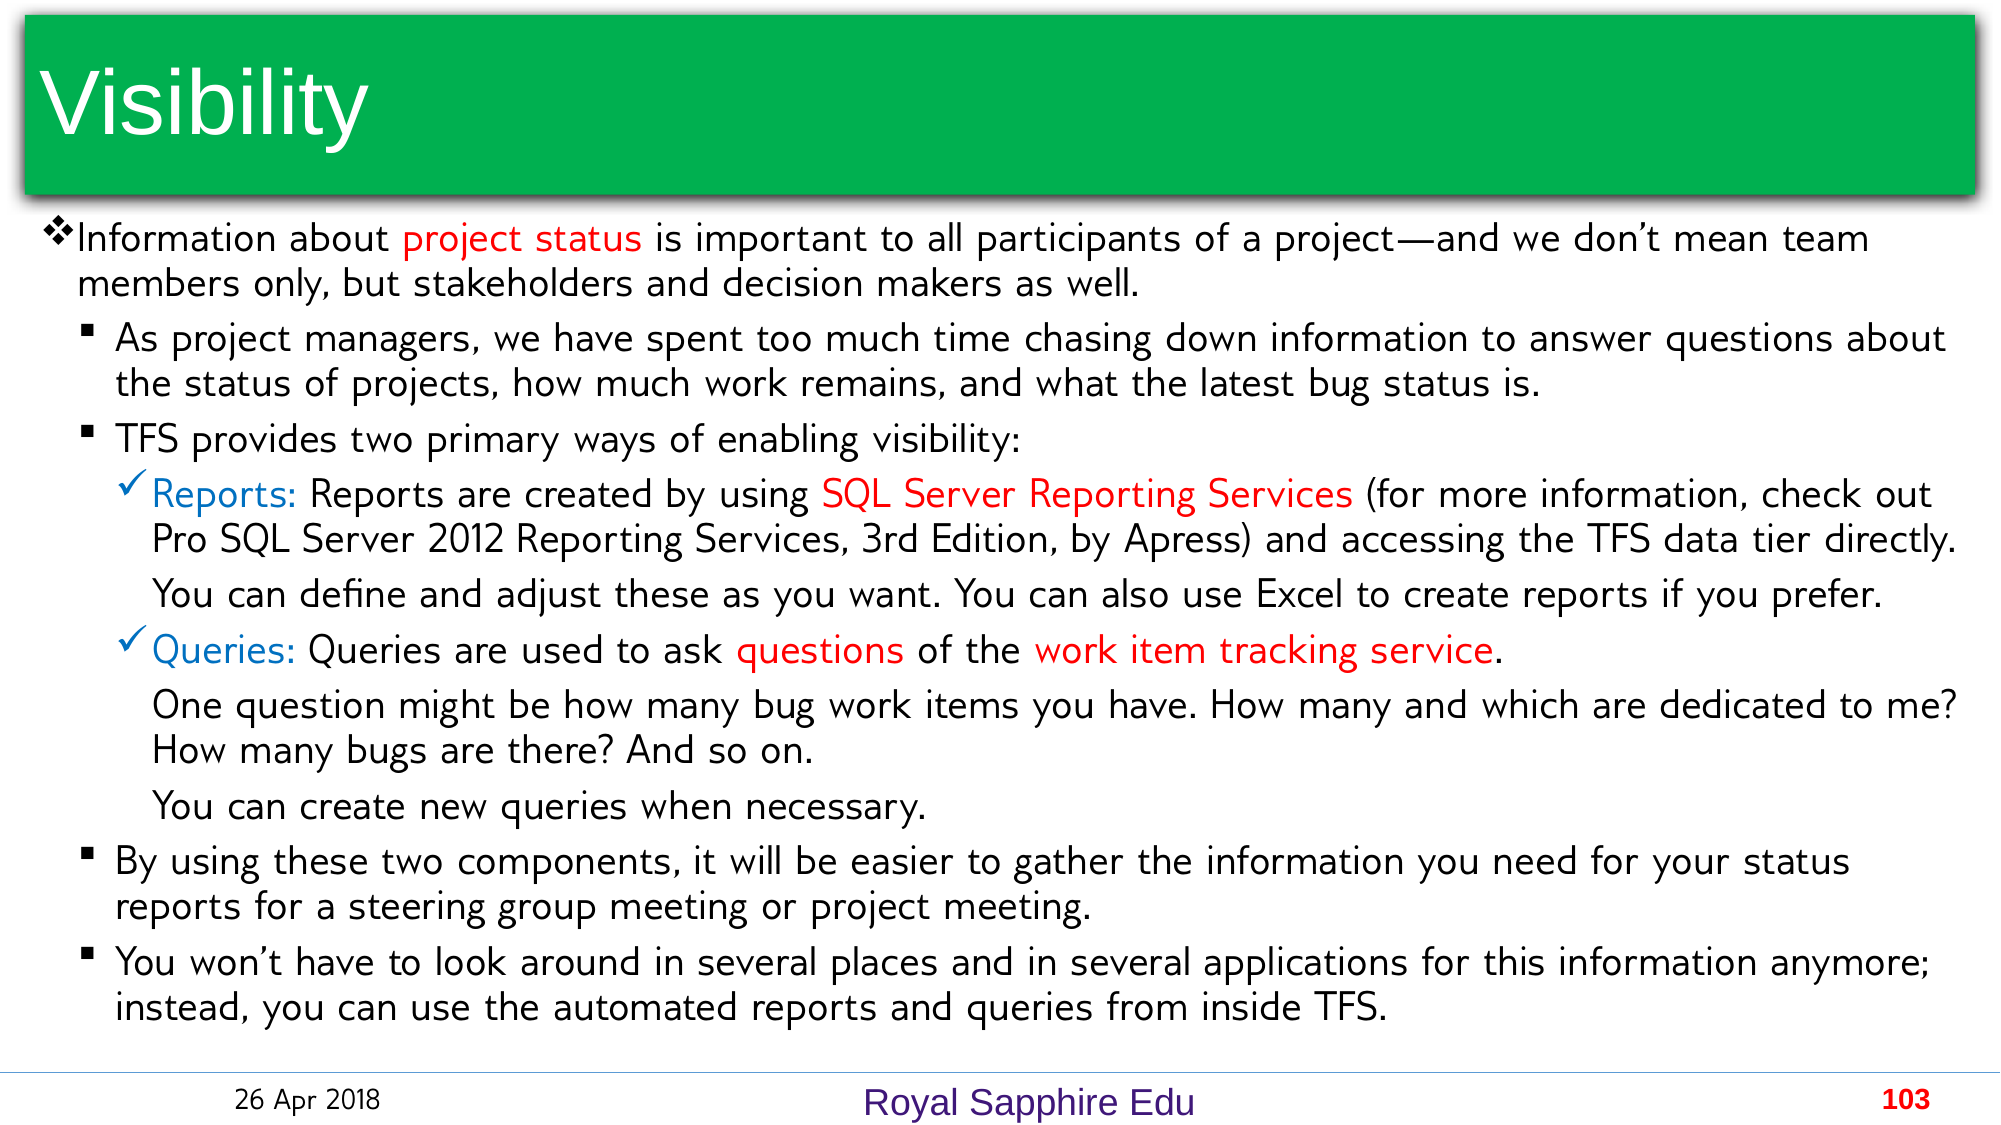

# Visibility
Information about project status is important to all participants of a project—and we don’t mean team members only, but stakeholders and decision makers as well.
As project managers, we have spent too much time chasing down information to answer questions about the status of projects, how much work remains, and what the latest bug status is.
TFS provides two primary ways of enabling visibility:
Reports: Reports are created by using SQL Server Reporting Services (for more information, check out Pro SQL Server 2012 Reporting Services, 3rd Edition, by Apress) and accessing the TFS data tier directly.
You can define and adjust these as you want. You can also use Excel to create reports if you prefer.
Queries: Queries are used to ask questions of the work item tracking service.
One question might be how many bug work items you have. How many and which are dedicated to me? How many bugs are there? And so on.
You can create new queries when necessary.
By using these two components, it will be easier to gather the information you need for your status reports for a steering group meeting or project meeting.
You won’t have to look around in several places and in several applications for this information anymore; instead, you can use the automated reports and queries from inside TFS.
26 Apr 2018
103